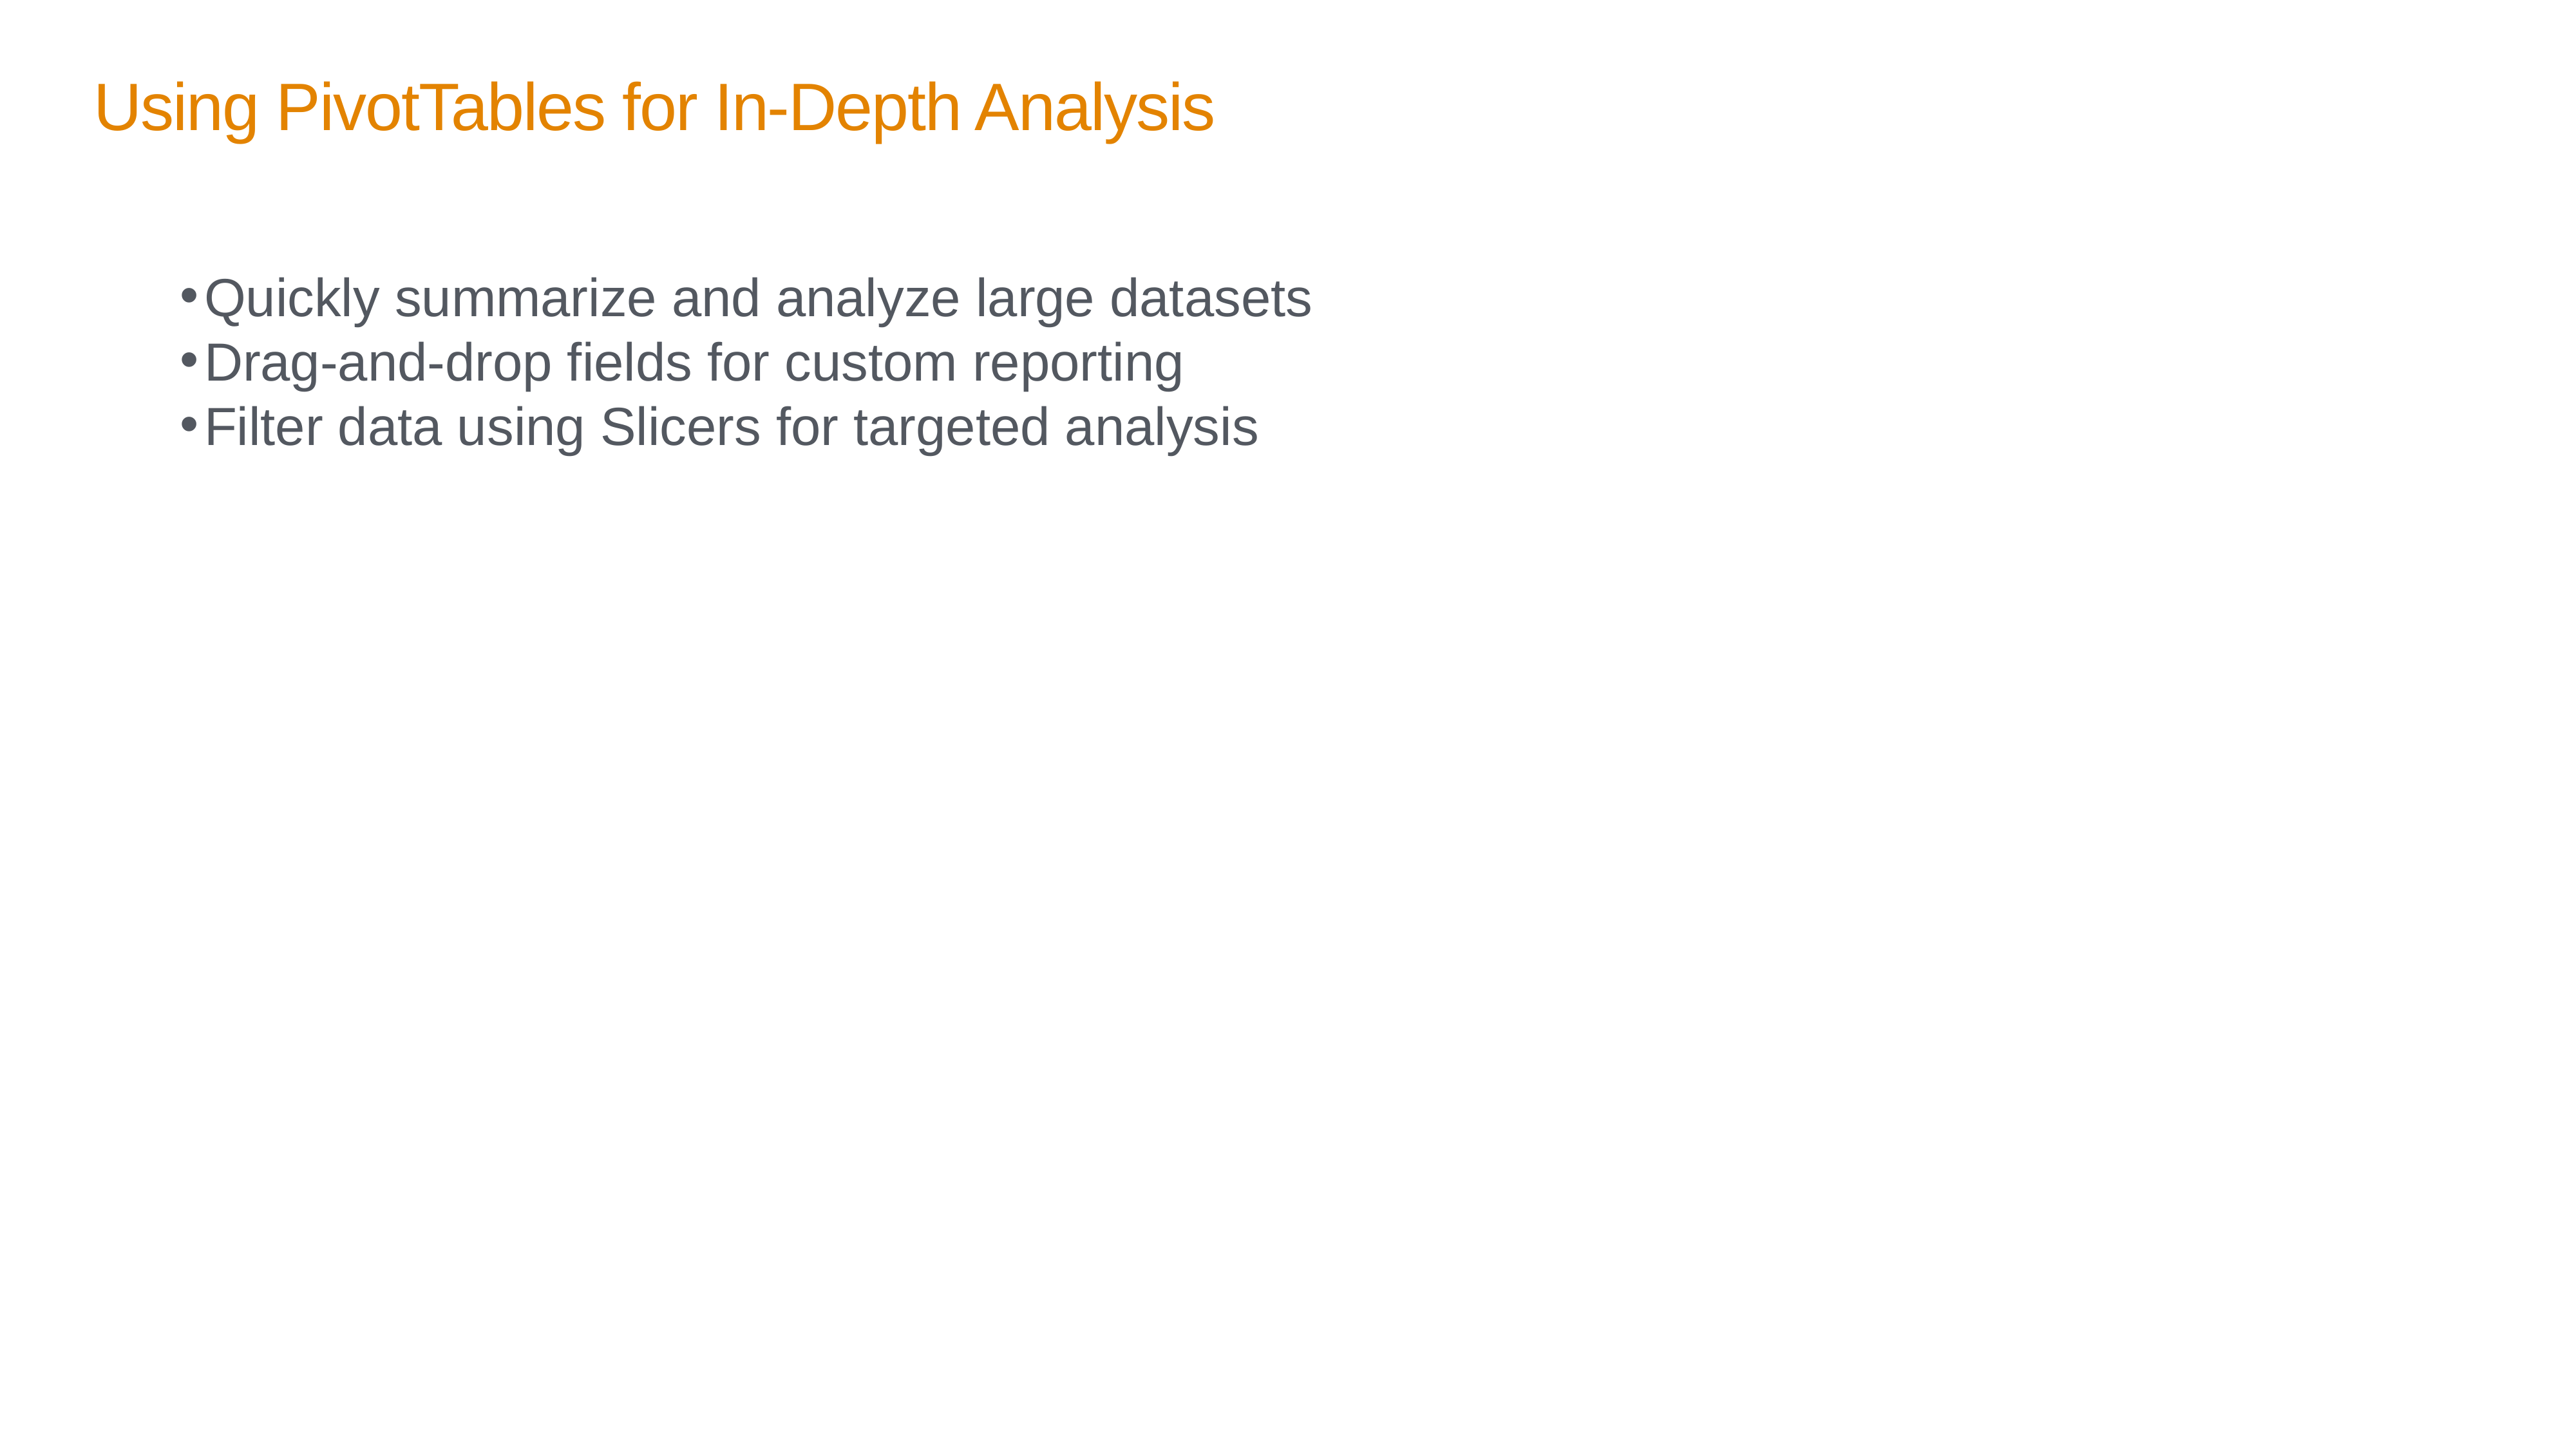

Using PivotTables for In-Depth Analysis
Quickly summarize and analyze large datasets
Drag-and-drop fields for custom reporting
Filter data using Slicers for targeted analysis